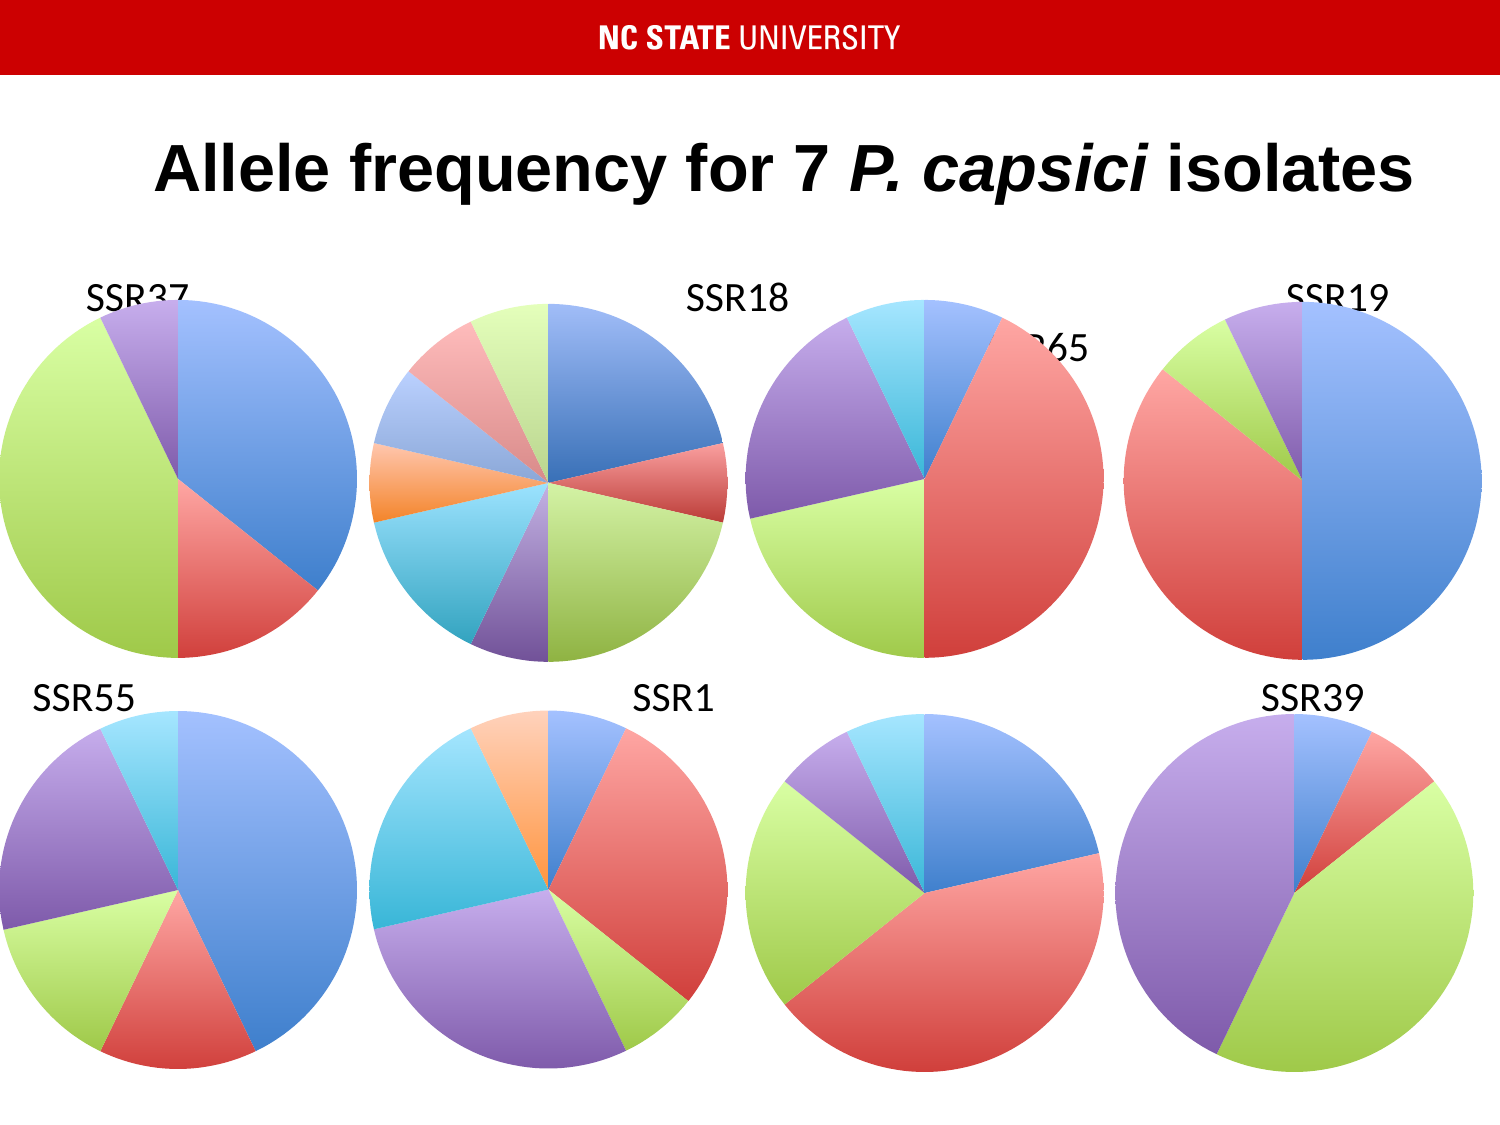

# Allele frequency for 7 P. capsici isolates
SSR37				SSR18				SSR19				SSR65

### Chart

| Category |  |
|---|---|
| 262.0 | 0.35714 |
| 272.0 | 0.14286 |
| 274.0 | 0.42857 |
| 280.0 | 0.07143 |

### Chart

| Category |  |
|---|---|
| 215.0 | 0.07143 |
| 218.0 | 0.42857 |
| 221.0 | 0.21429 |
| 224.0 | 0.21429 |
| 227.0 | 0.07143 |

### Chart

| Category |  |
|---|---|
| 236.0 | 0.5 |
| 248.0 | 0.35714 |
| 260.0 | 0.07143 |
| 272.0 | 0.07143 |

### Chart

| Category |  |
|---|---|
| 121.0 | 0.21429 |
| 124.0 | 0.07143 |
| 127.0 | 0.21429 |
| 130.0 | 0.07143 |
| 133.0 | 0.14286 |
| 151.0 | 0.07143 |
| 157.0 | 0.07143 |
| 169.0 | 0.07143 |
| 178.0 | 0.07143 |
SSR55				SSR1				   SSR39				SSR27

### Chart

| Category |  |
|---|---|
| 112.0 | 0.07143 |
| 145.0 | 0.28571 |
| 178.0 | 0.07143 |
| 211.0 | 0.28571 |
| 217.0 | 0.21429 |
| 262.0 | 0.07143 |

### Chart

| Category |  |
|---|---|
| 152.0 | 0.42857 |
| 284.0 | 0.14286 |
| 292.0 | 0.14286 |
| 296.0 | 0.21429 |
| 300.0 | 0.07143 |

### Chart

| Category |  |
|---|---|
| 248.0 | 0.21429 |
| 251.0 | 0.42857 |
| 254.0 | 0.21429 |
| 257.0 | 0.07143 |
| 287.0 | 0.07143 |

### Chart

| Category |  |
|---|---|
| 350.0 | 0.07143 |
| 352.0 | 0.07143 |
| 354.0 | 0.42857 |
| 358.0 | 0.42857 |